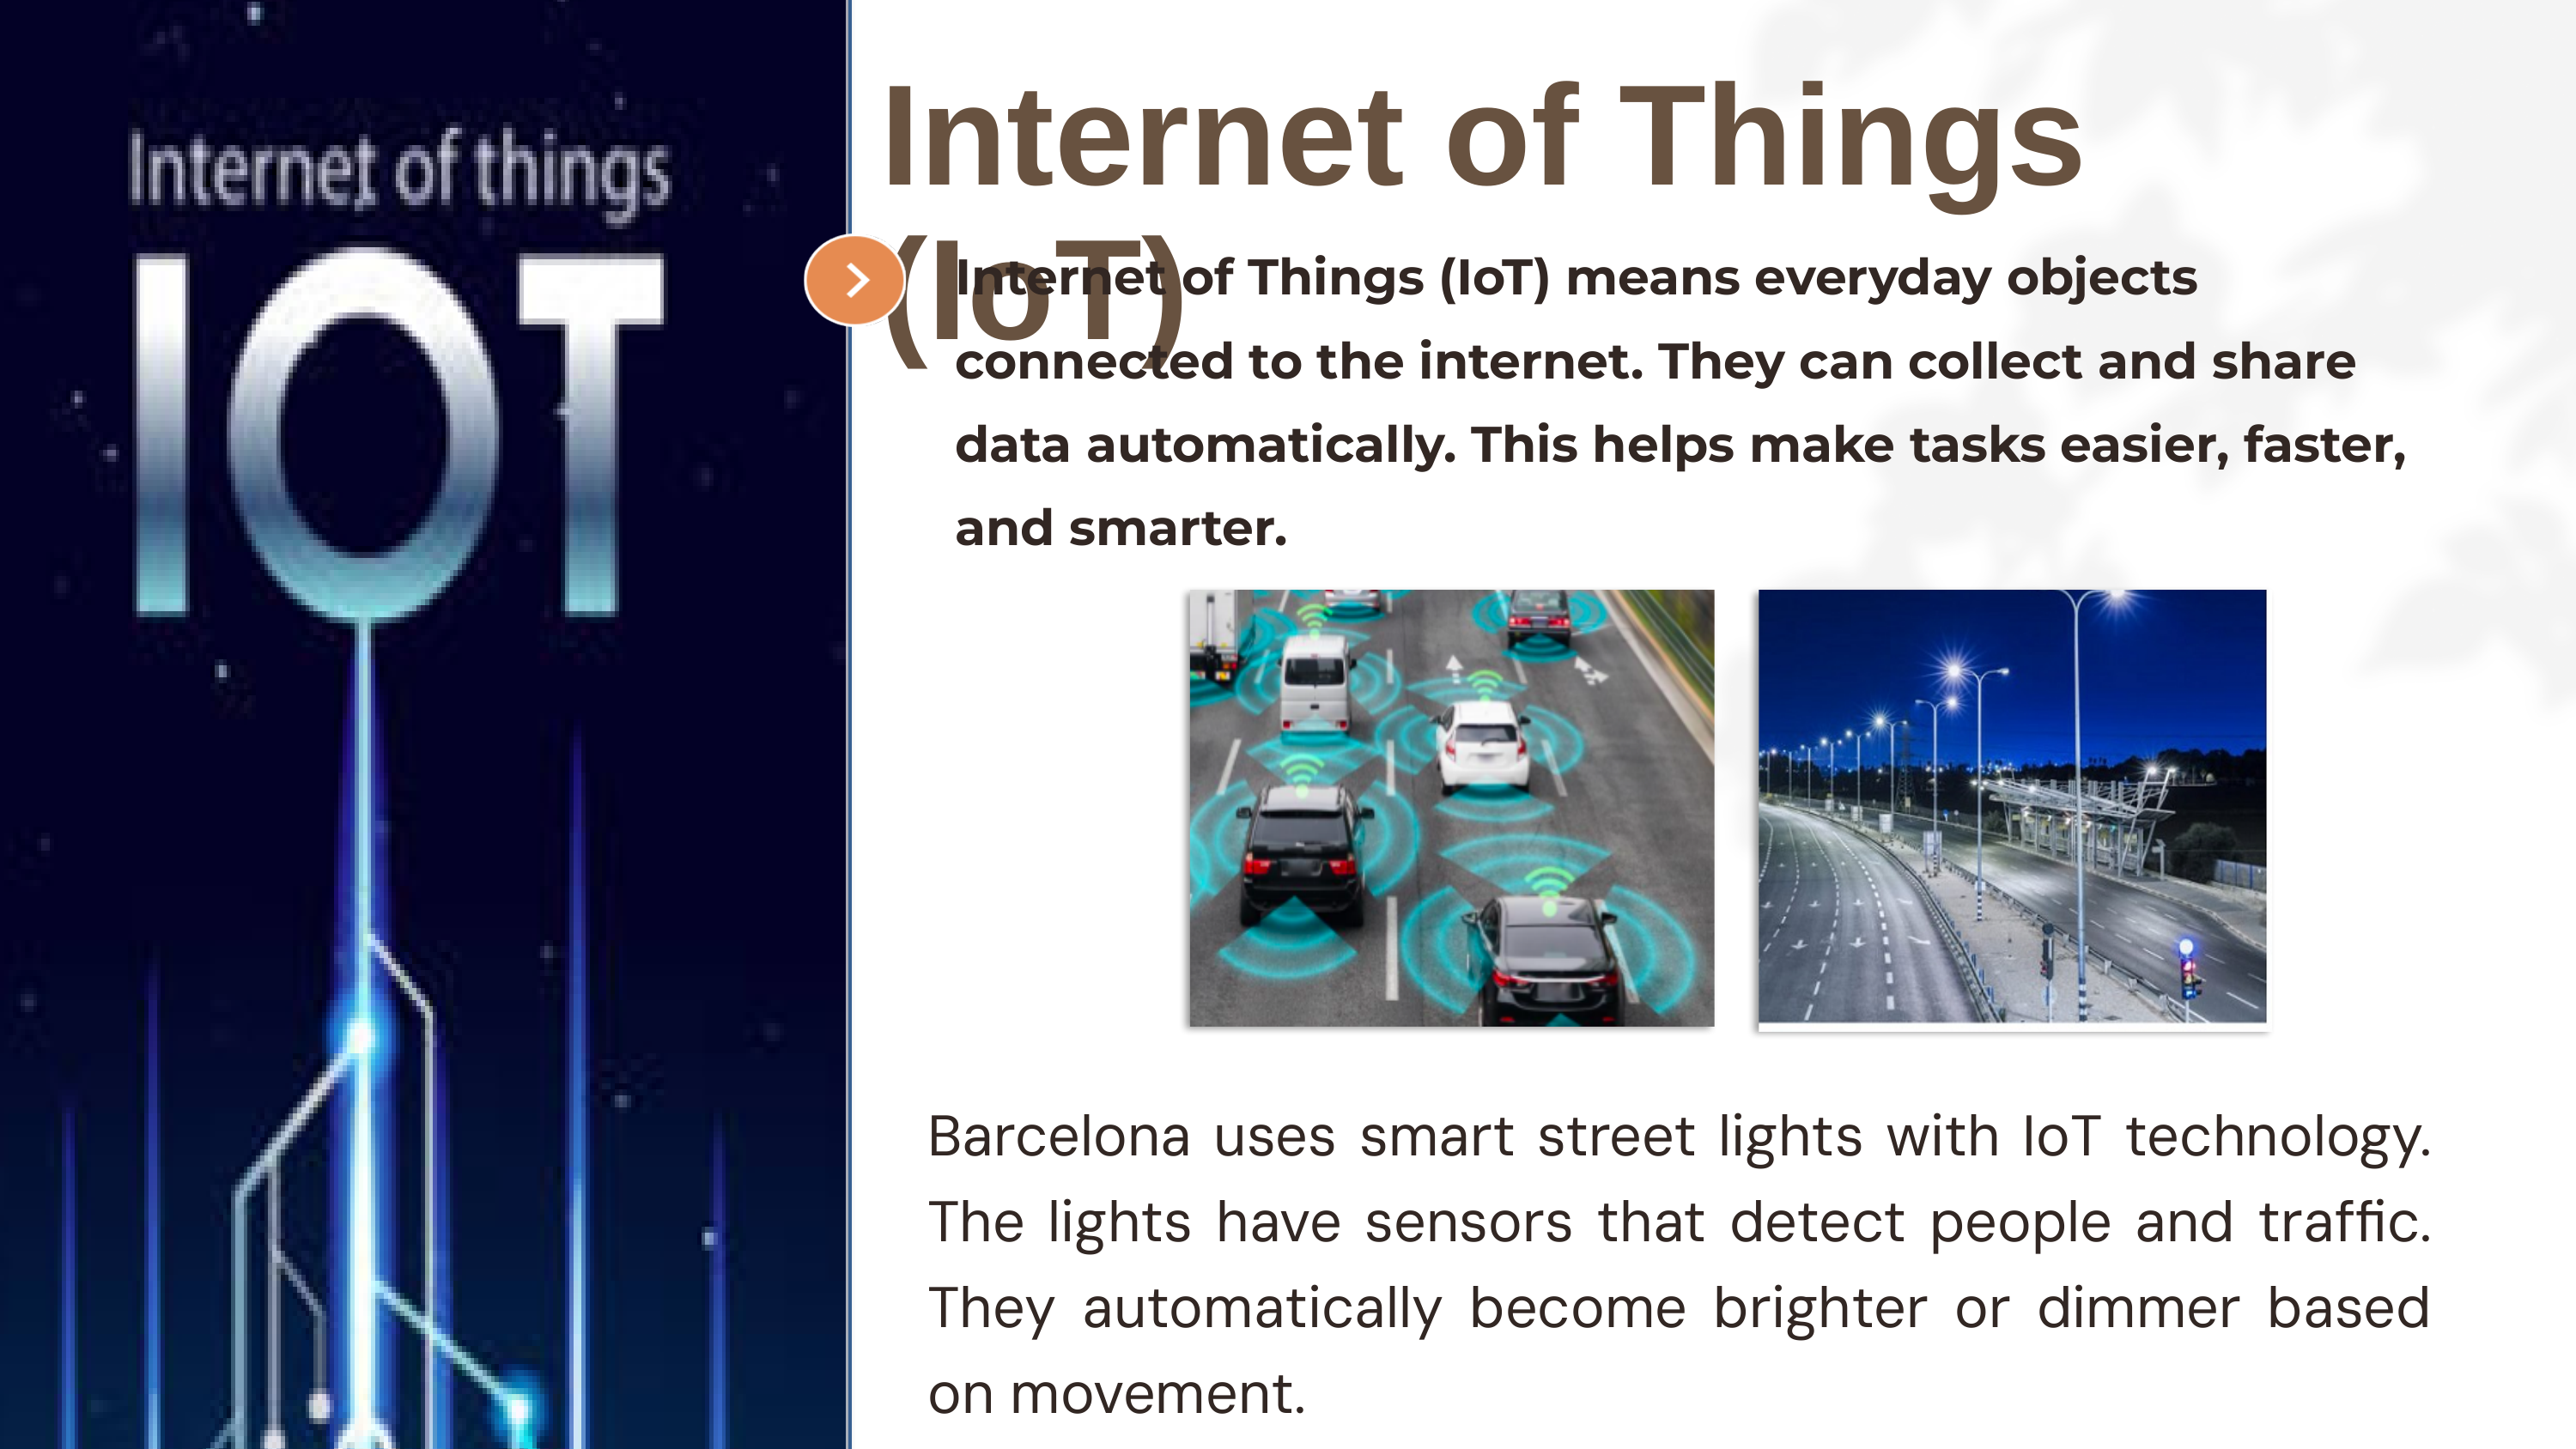

Internet of Things (IoT)
Internet of Things (IoT) means everyday objects connected to the internet. They can collect and share data automatically. This helps make tasks easier, faster, and smarter.

Barcelona uses smart street lights with IoT technology. The lights have sensors that detect people and traffic. They automatically become brighter or dimmer based on movement.